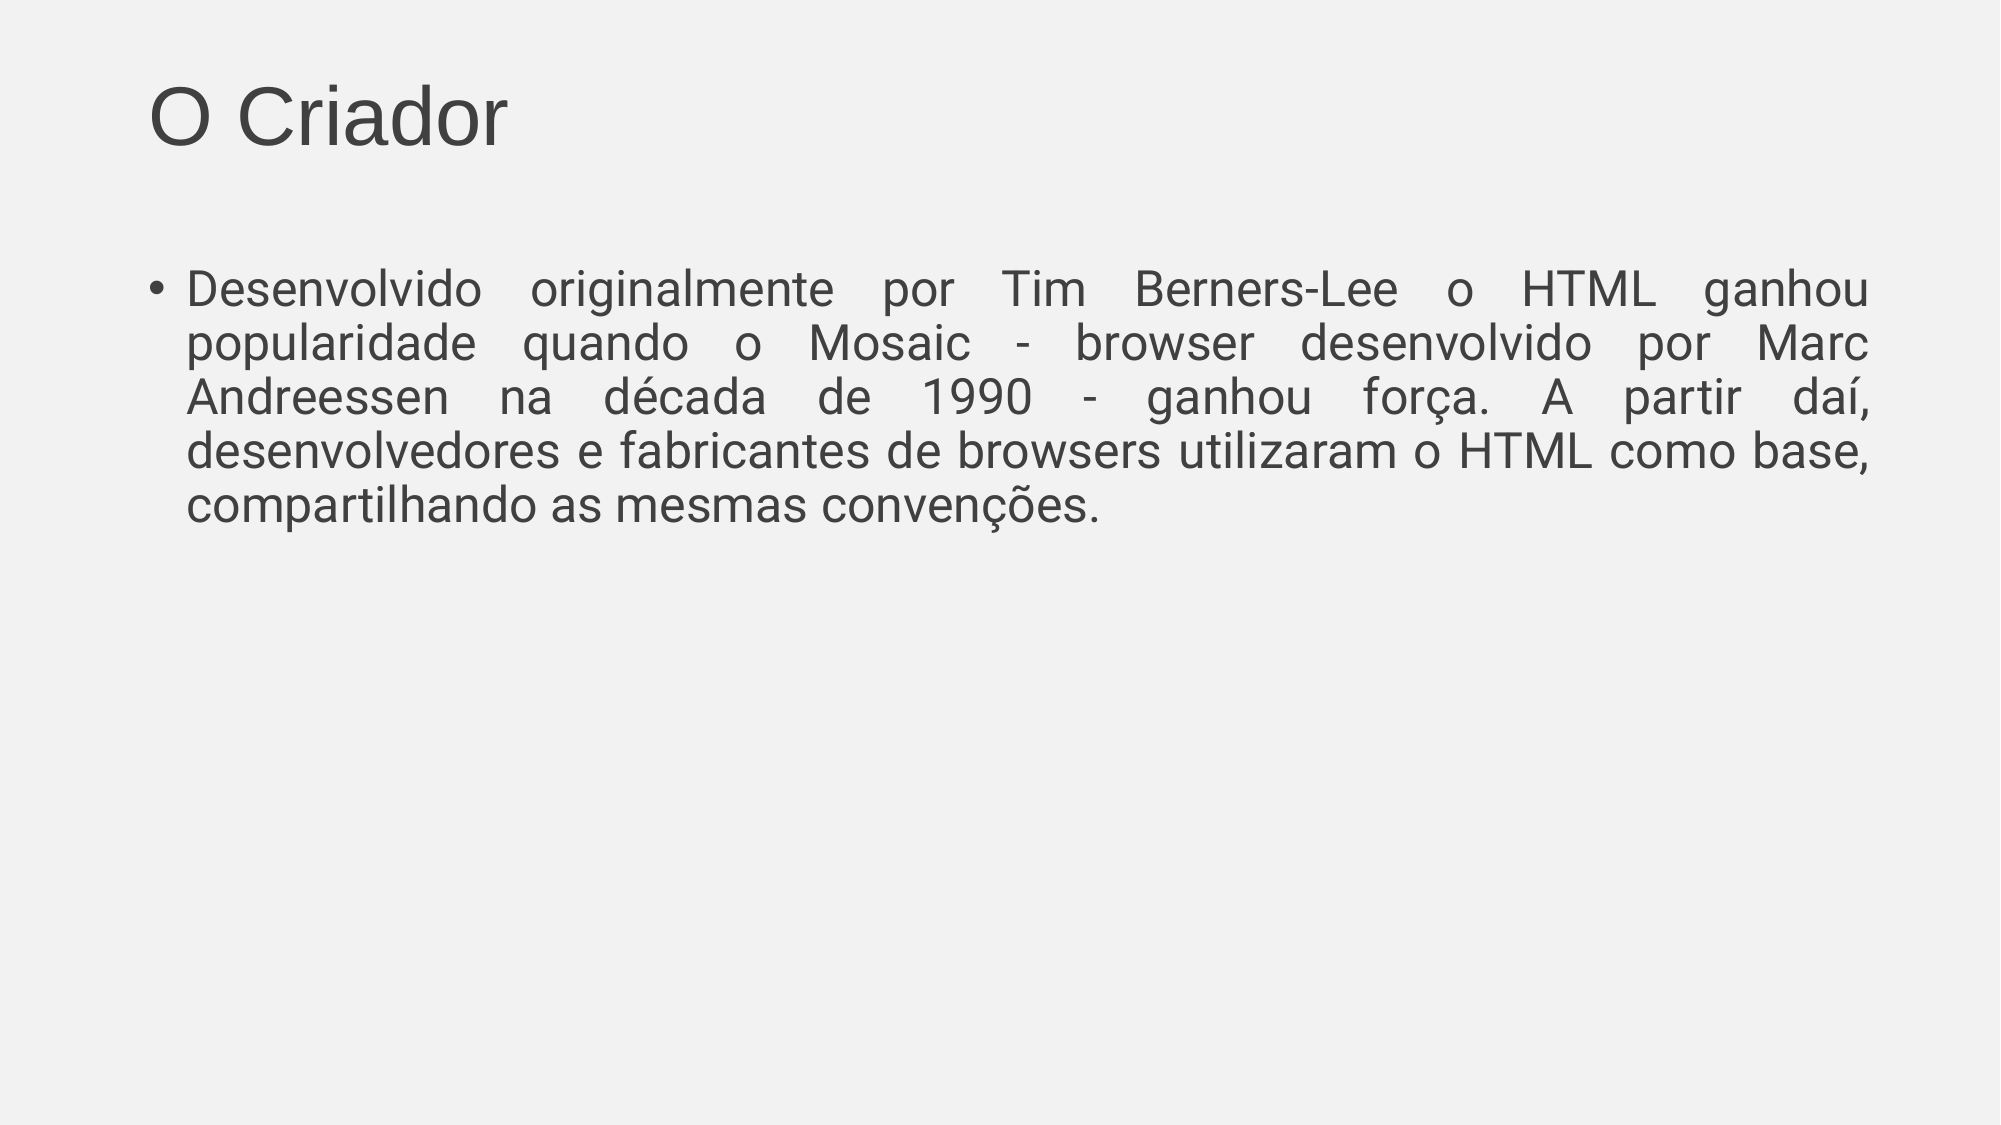

# O Criador
Desenvolvido originalmente por Tim Berners-Lee o HTML ganhou popularidade quando o Mosaic - browser desenvolvido por Marc Andreessen na década de 1990 - ganhou força. A partir daí, desenvolvedores e fabricantes de browsers utilizaram o HTML como base, compartilhando as mesmas convenções.